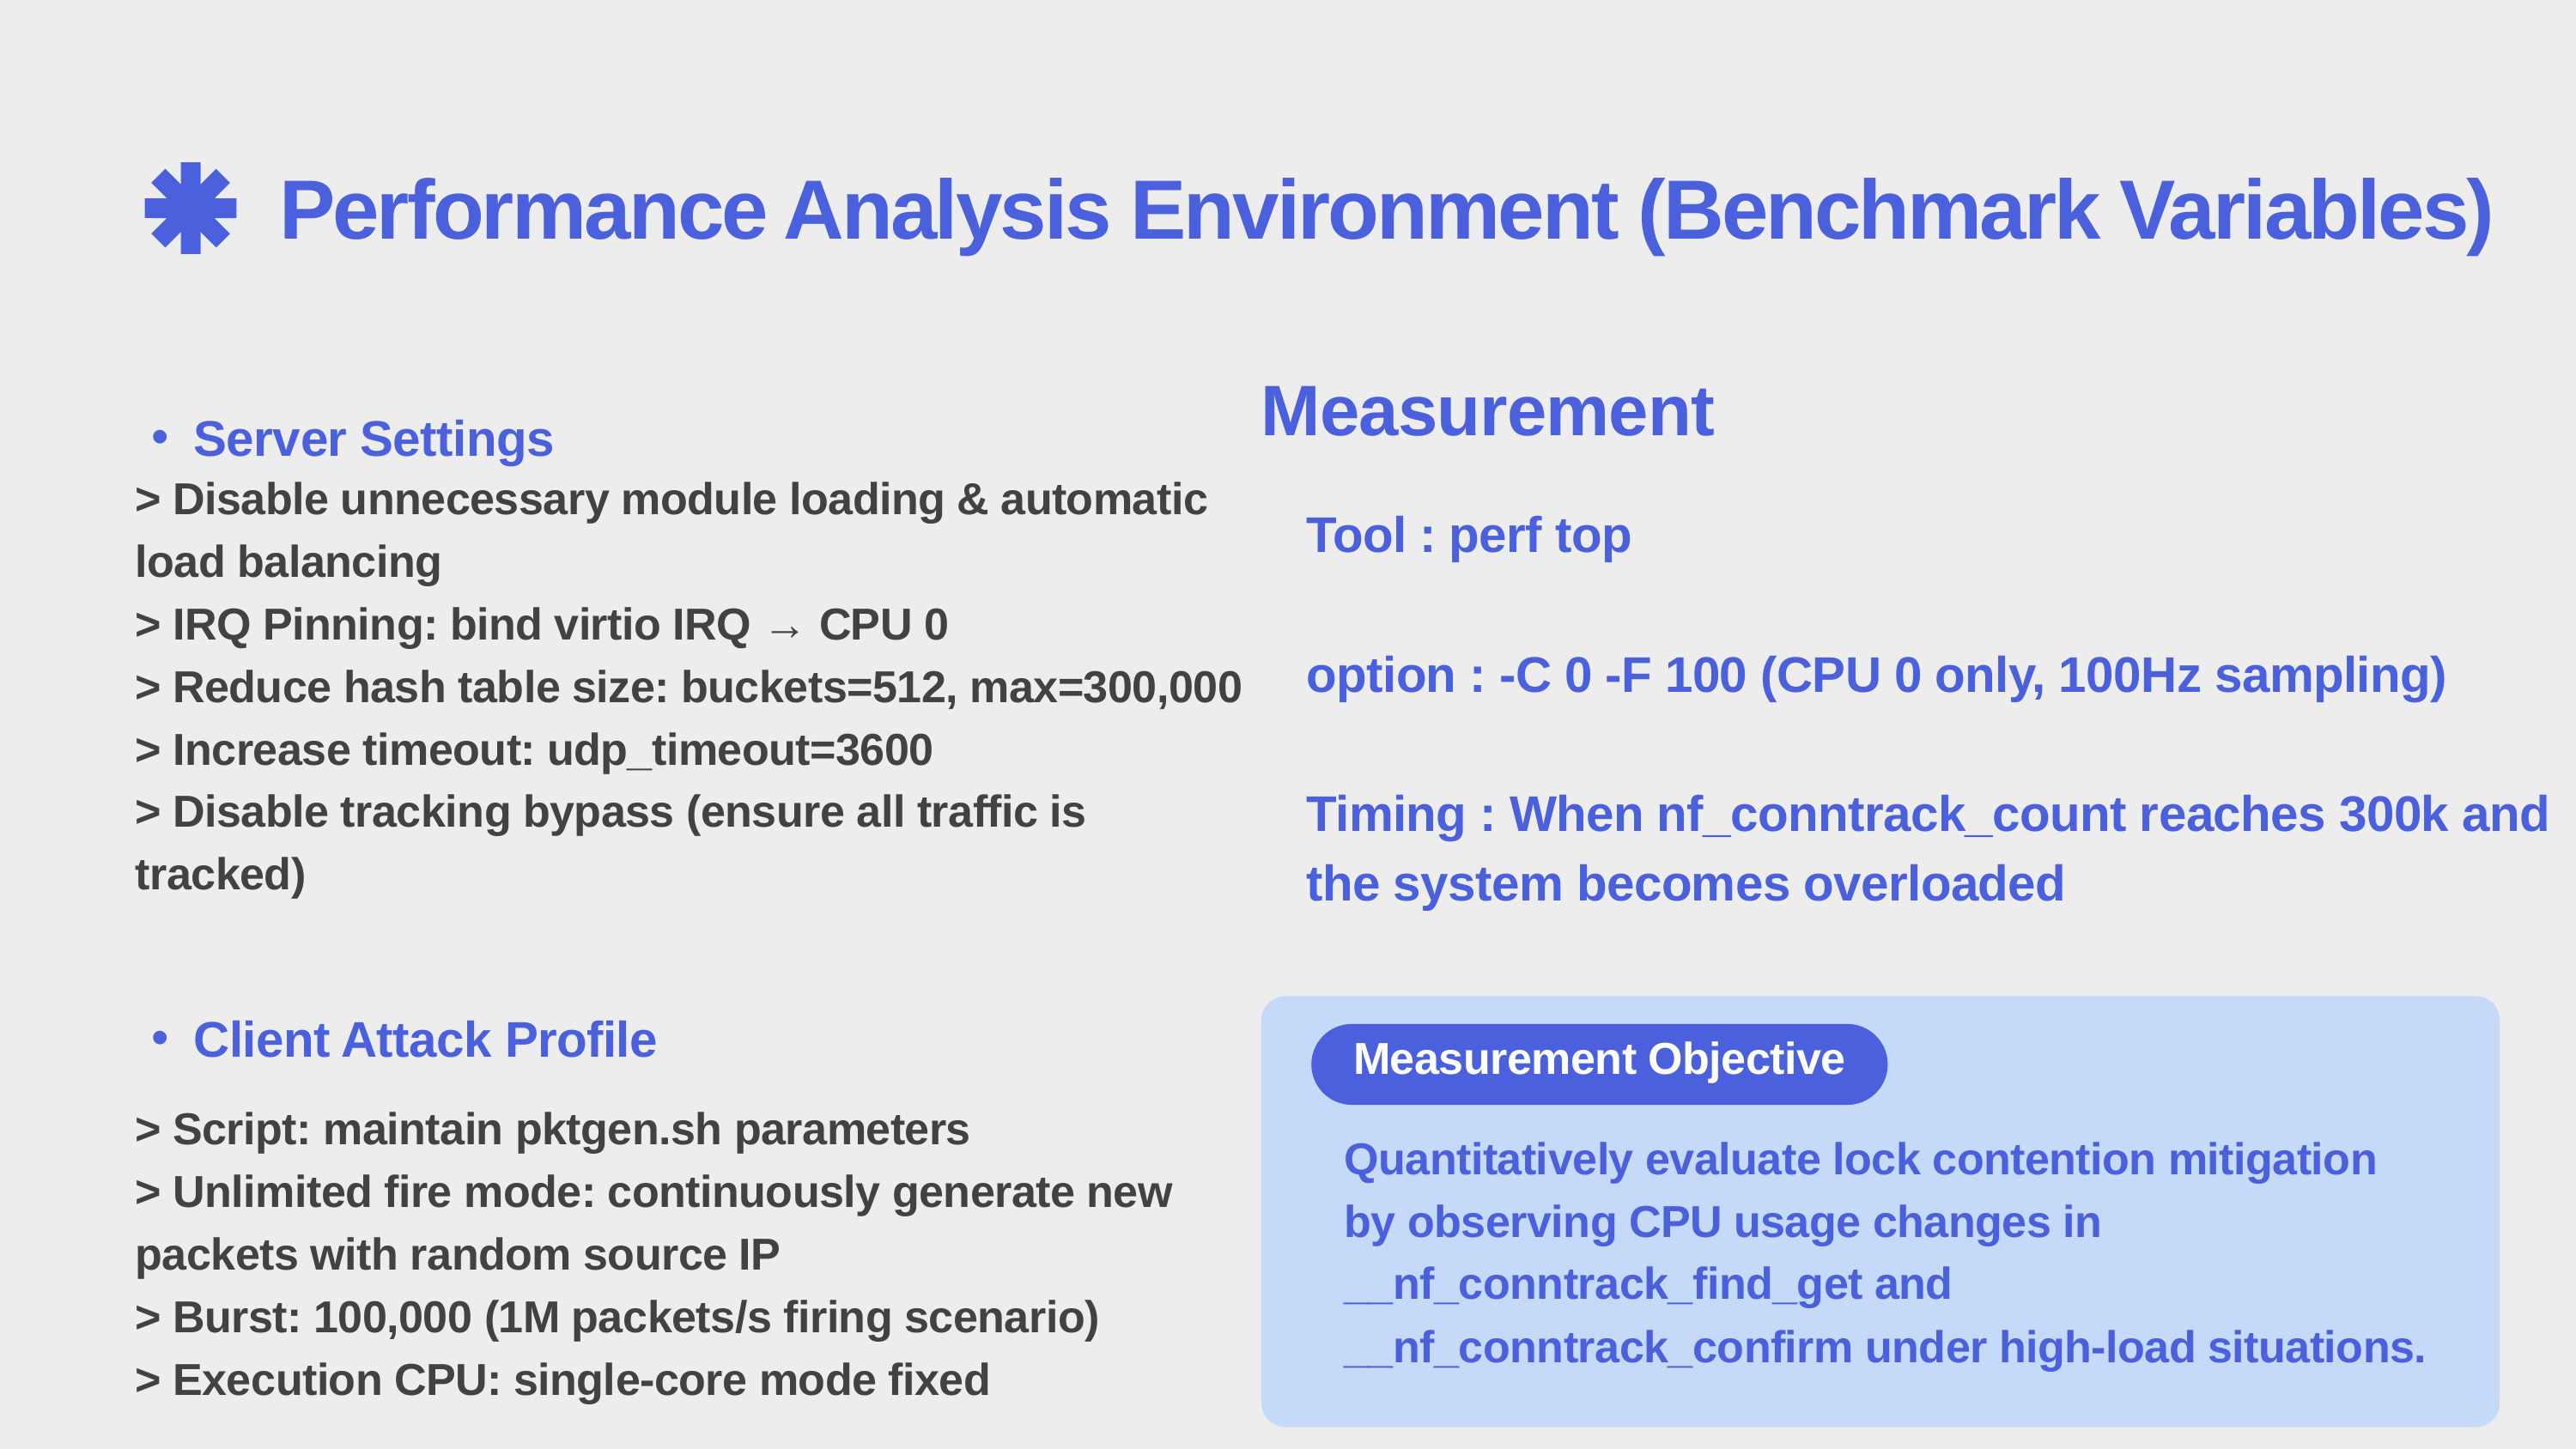

Performance Analysis Environment (Benchmark Variables)
Measurement
Server Settings

> Disable unnecessary module loading & automatic load balancing
> IRQ Pinning: bind virtio IRQ → CPU 0
> Reduce hash table size: buckets=512, max=300,000
> Increase timeout: udp_timeout=3600
> Disable tracking bypass (ensure all traffic is tracked)
Tool : perf top

option : -C 0 -F 100 (CPU 0 only, 100Hz sampling)

Timing : When nf_conntrack_count reaches 300k and the system becomes overloaded

Client Attack Profile

Measurement Objective

> Script: maintain pktgen.sh parameters
> Unlimited fire mode: continuously generate new packets with random source IP
> Burst: 100,000 (1M packets/s firing scenario)
> Execution CPU: single-core mode fixed

Quantitatively evaluate lock contention mitigation by observing CPU usage changes in
__nf_conntrack_find_get and __nf_conntrack_confirm under high-load situations.